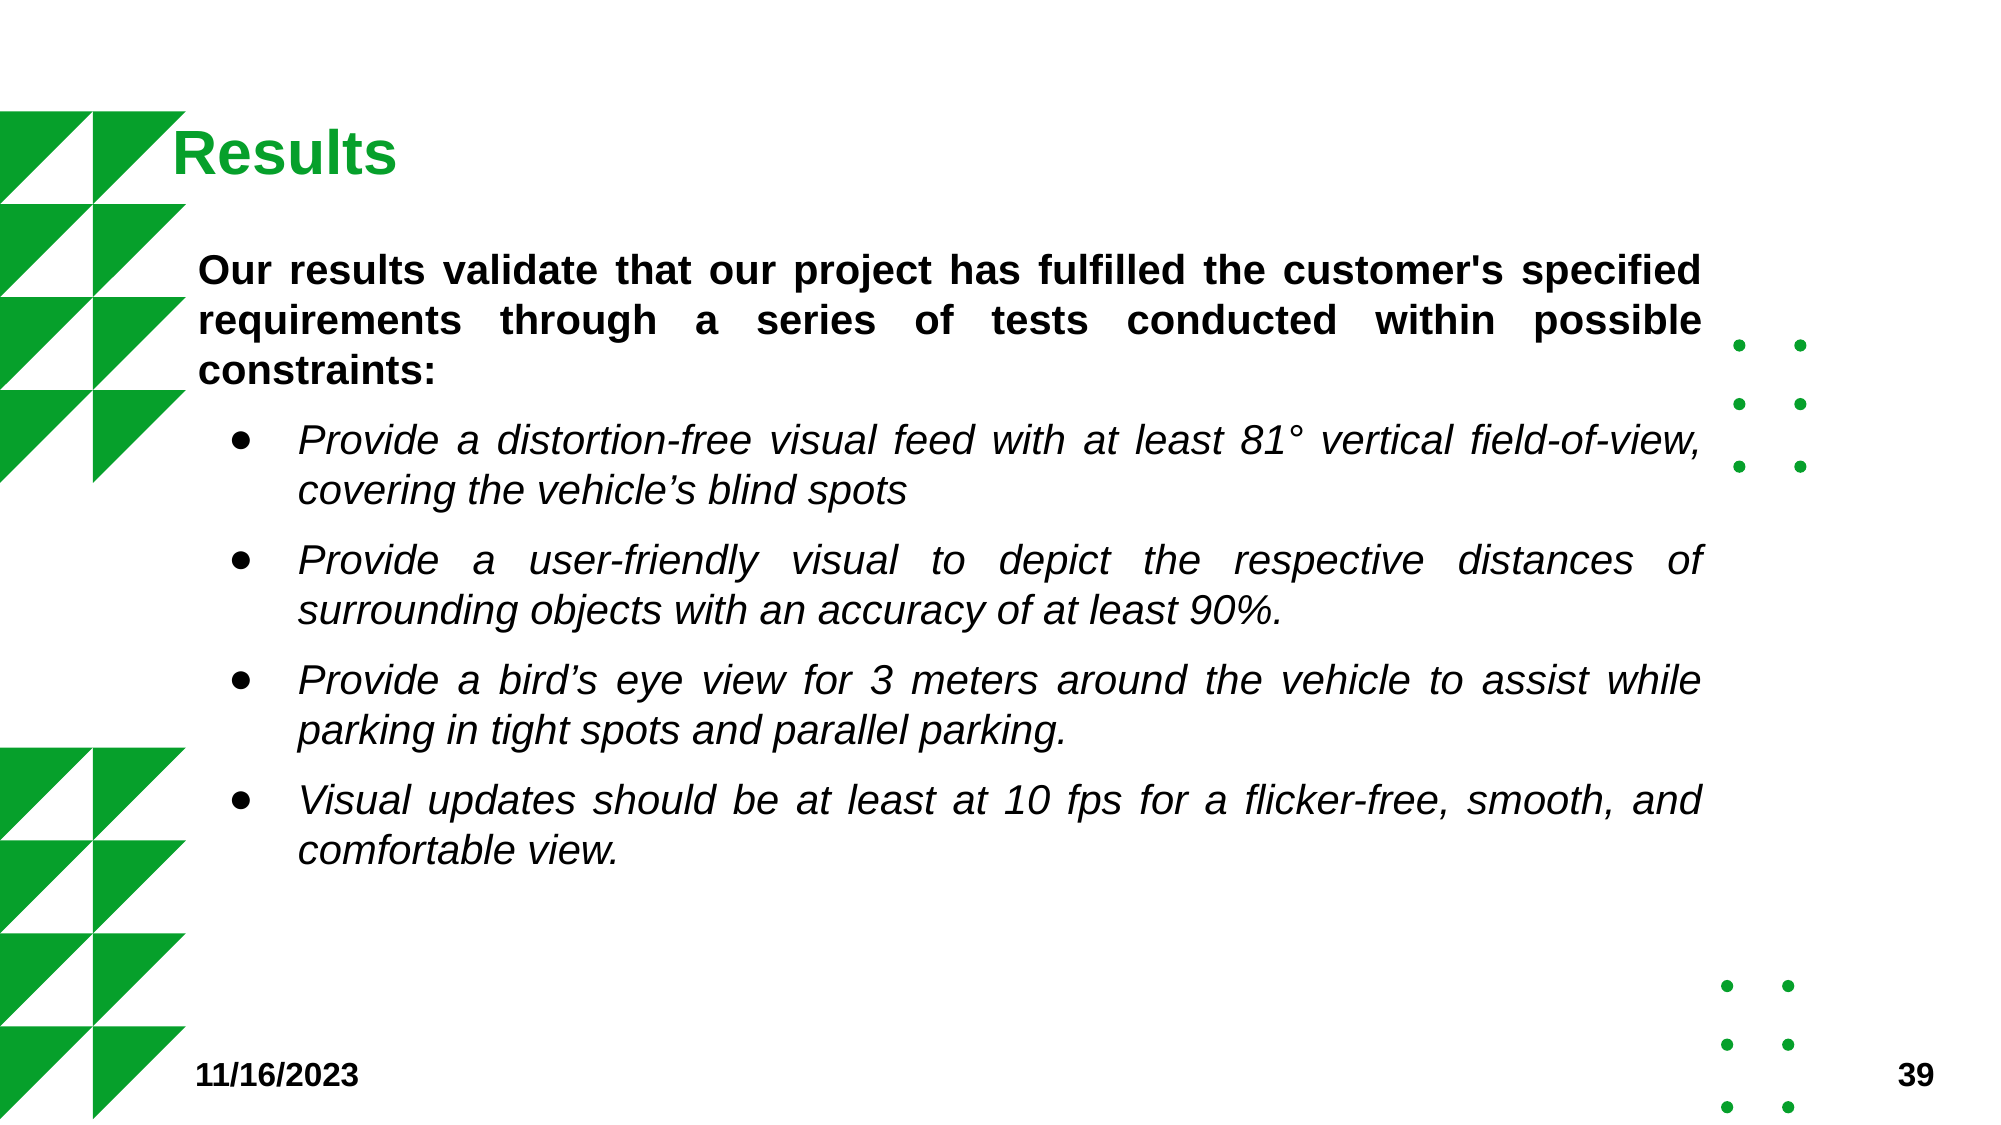

Our results validate that our project has fulfilled the customer's specified requirements through a series of tests conducted within possible constraints:

Provide a distortion-free visual feed with at least 81° vertical field-of-view, covering the vehicle’s blind spots

Provide a user-friendly visual to depict the respective distances of surrounding objects with an accuracy of at least 90%.

Provide a bird’s eye view for 3 meters around the vehicle to assist while parking in tight spots and parallel parking.

Visual updates should be at least at 10 fps for a flicker-free, smooth, and comfortable view.
# Results
11/16/2023
39